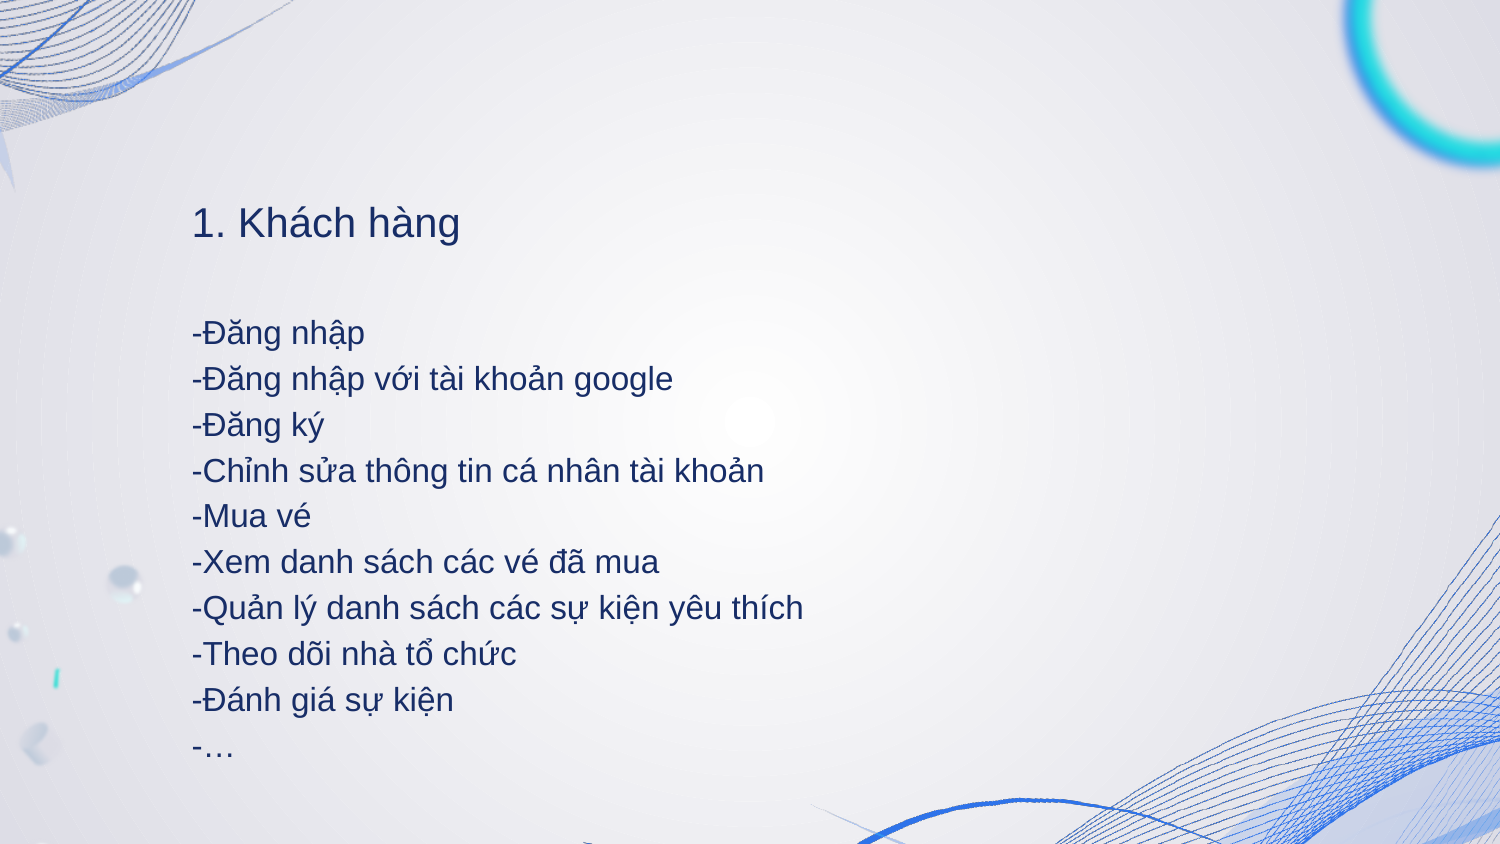

#
1. Khách hàng
-Đăng nhập
-Đăng nhập với tài khoản google
-Đăng ký
-Chỉnh sửa thông tin cá nhân tài khoản
-Mua vé
-Xem danh sách các vé đã mua
-Quản lý danh sách các sự kiện yêu thích
-Theo dõi nhà tổ chức
-Đánh giá sự kiện
-…